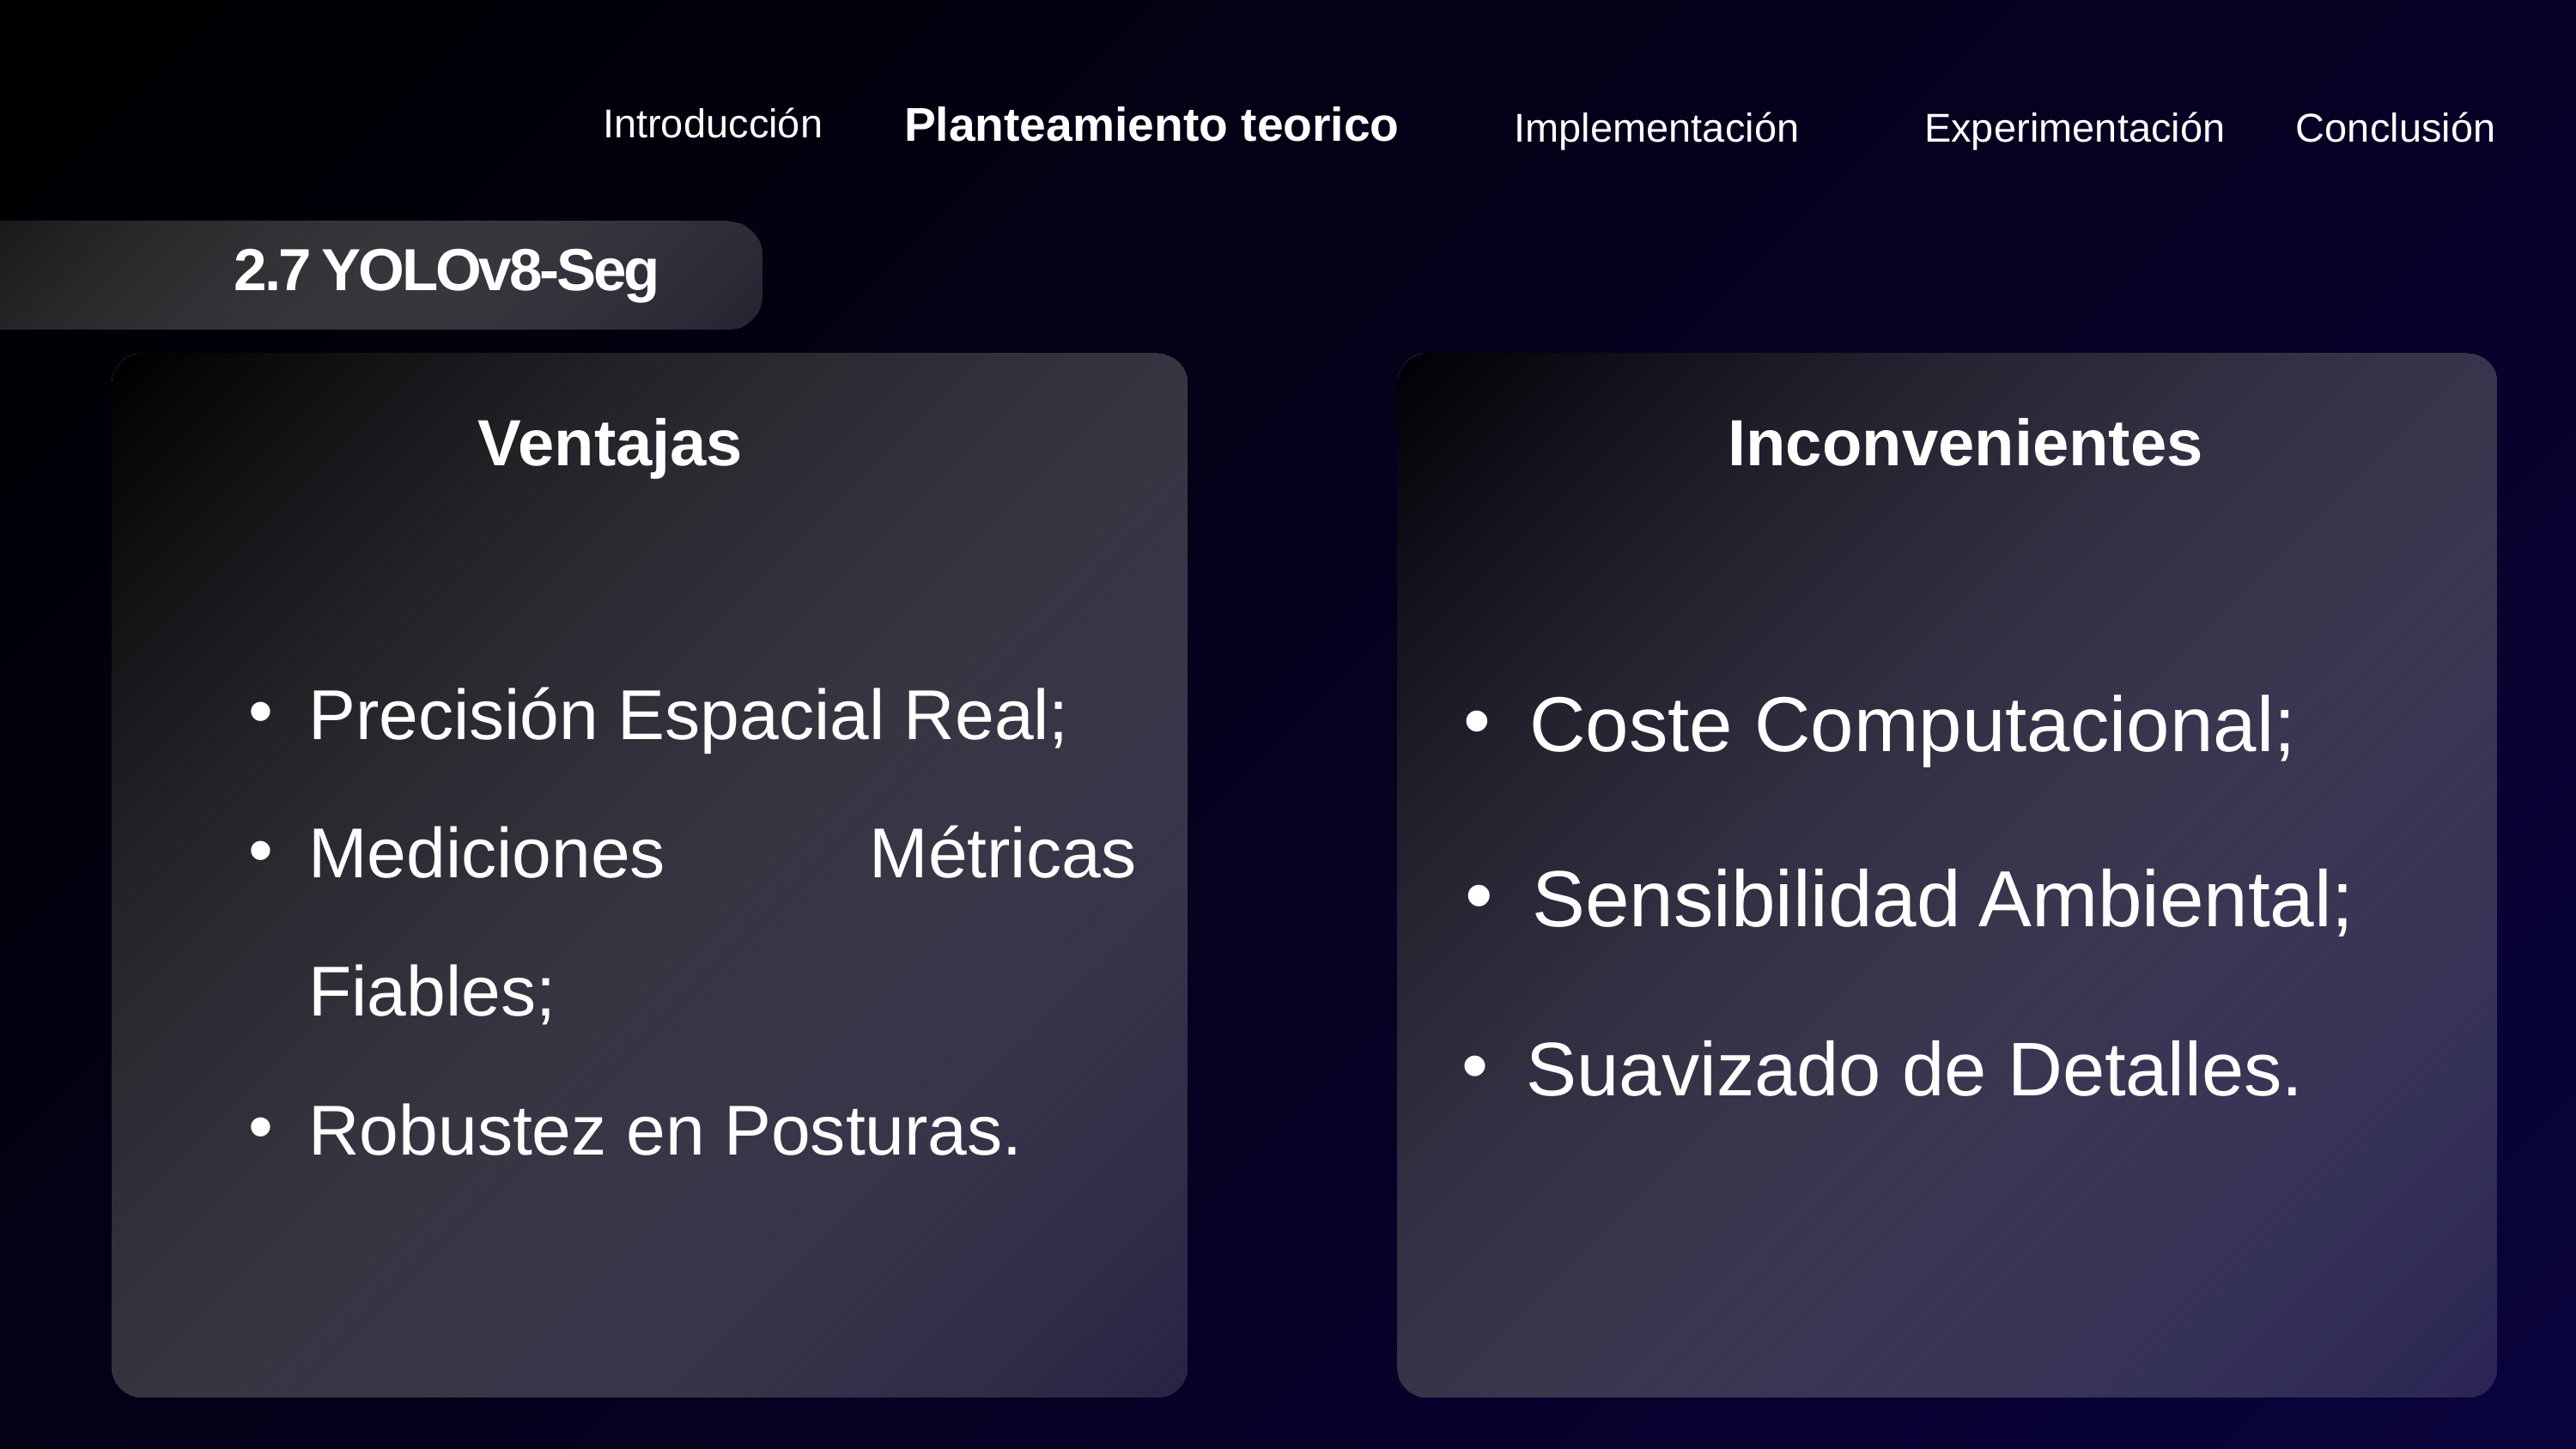

Planteamiento teorico
Introducción
Experimentación
Conclusión
Implementación

2.7 YOLOv8-Seg

Ventajas
Inconvenientes
Coste Computacional;
Sensibilidad Ambiental;
Suavizado de Detalles.
Precisión Espacial Real;
Mediciones Métricas Fiables;
Robustez en Posturas.